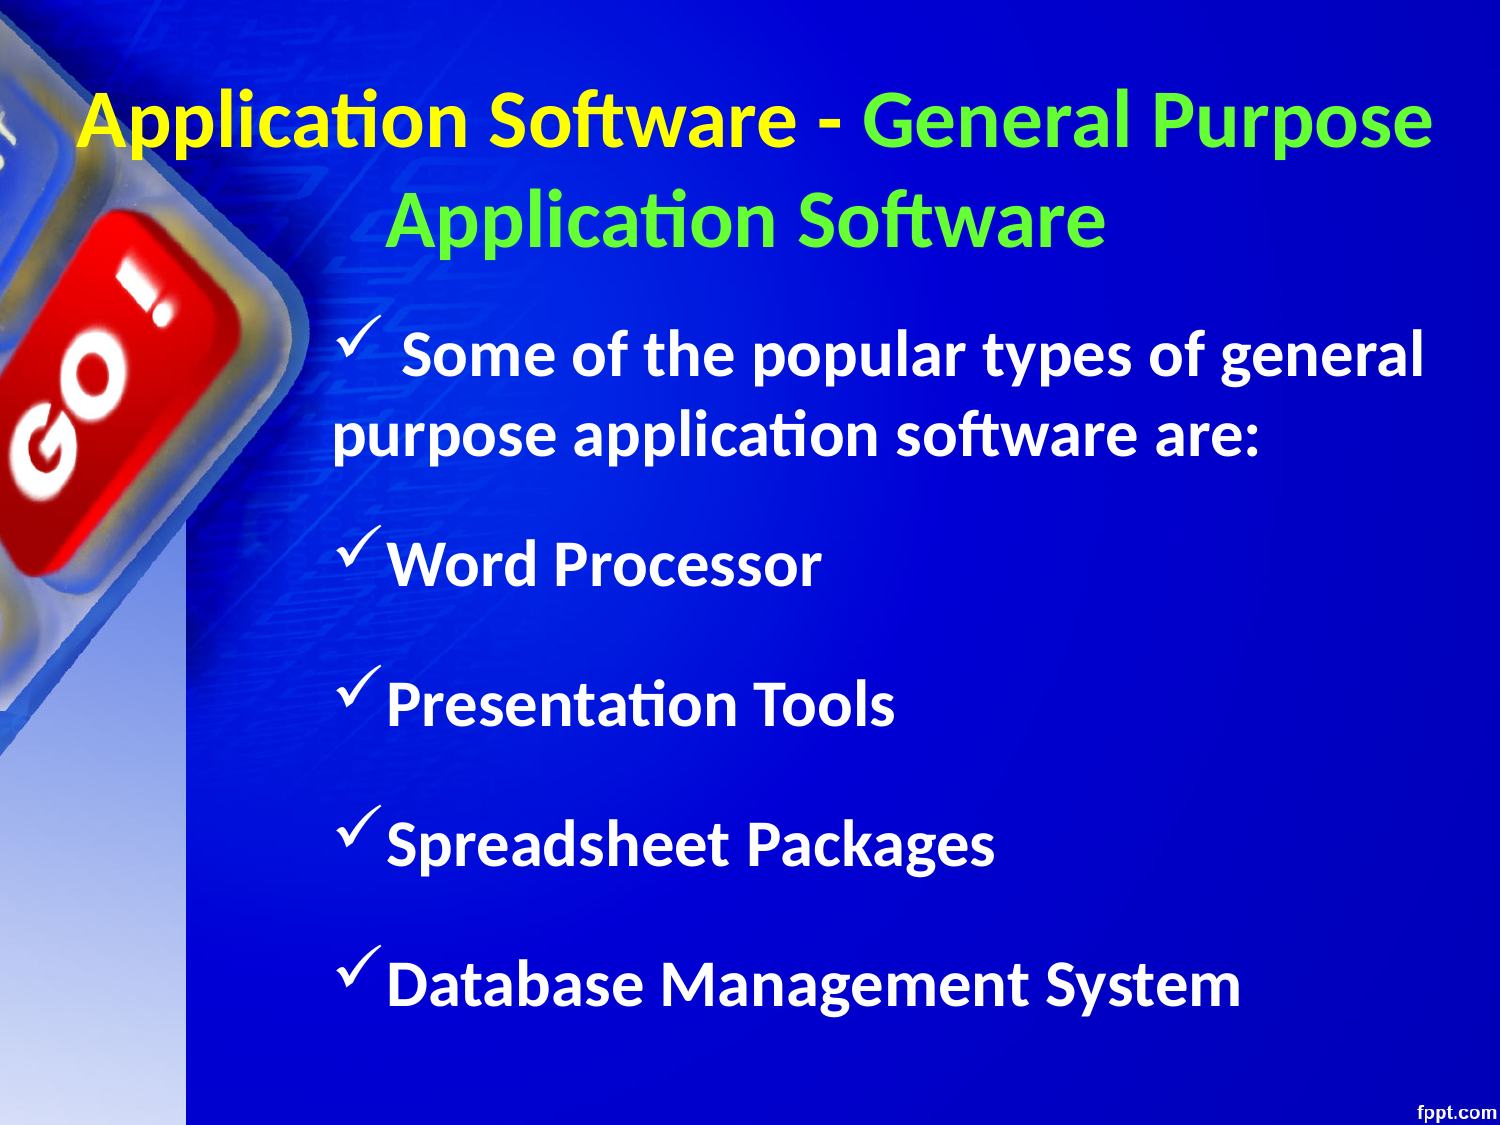

# Application Software - General Purpose Application Software

 Some of the popular types of general purpose application software are:

Word Processor

Presentation Tools

Spreadsheet Packages

Database Management System